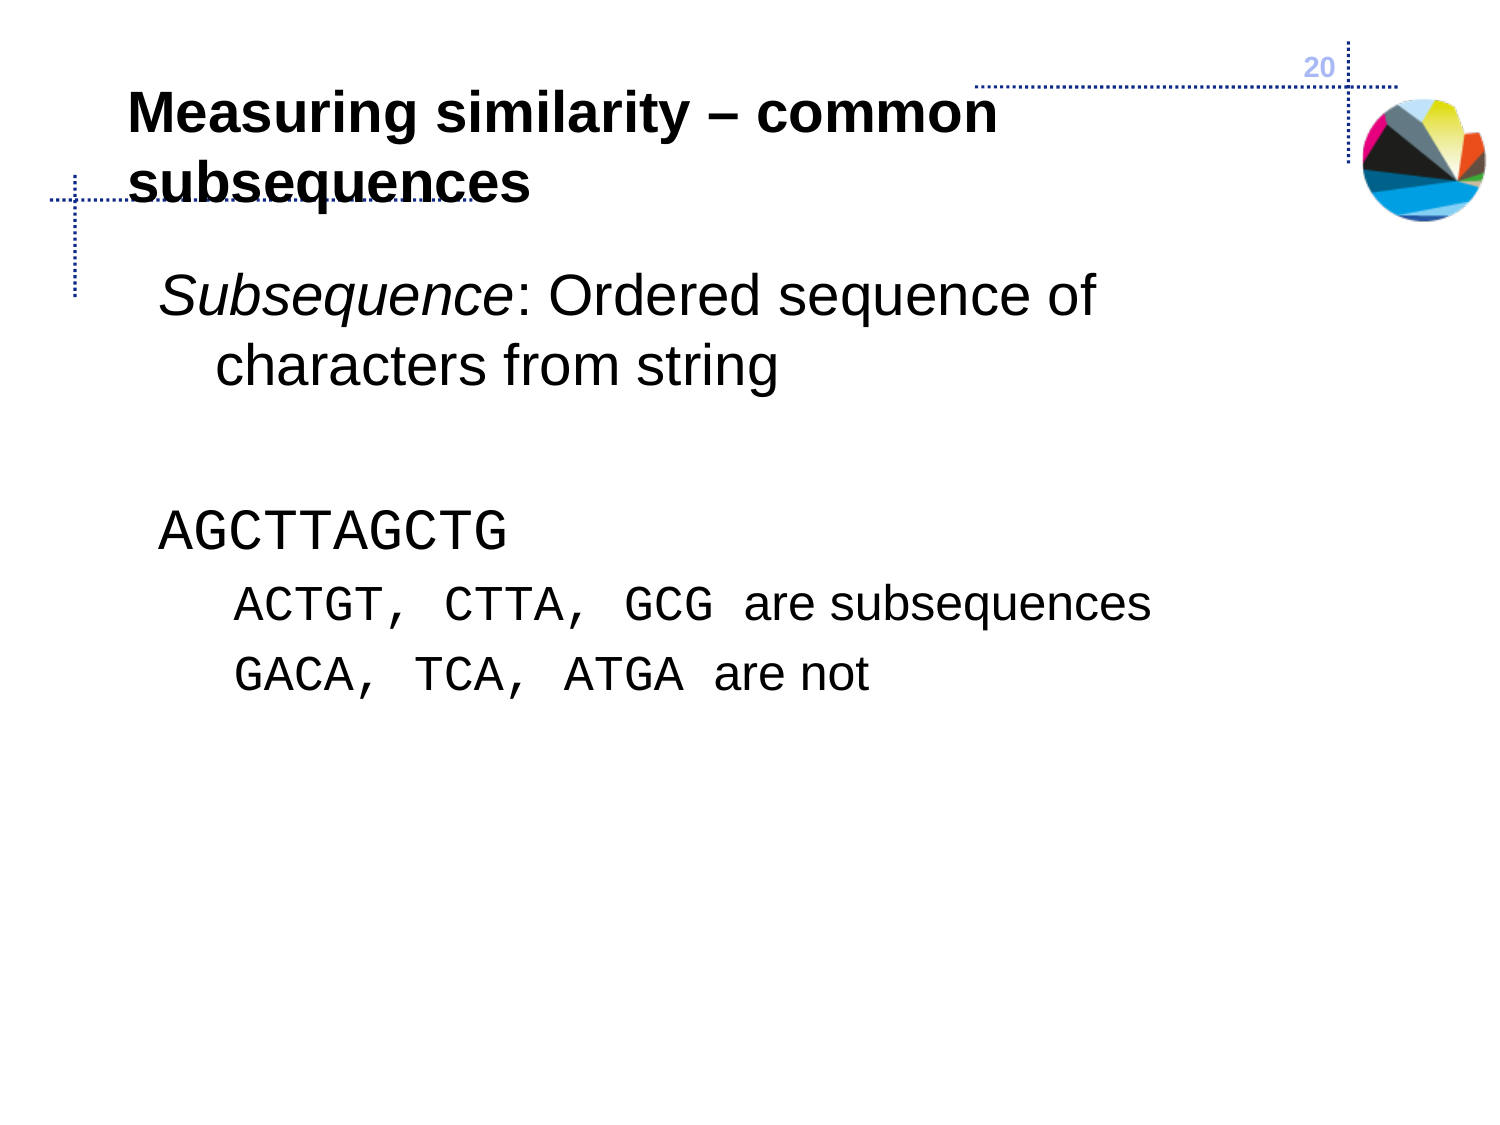

20
# Measuring similarity – common subsequences
Subsequence: Ordered sequence of characters from string

AGCTTAGCTG
ACTGT, CTTA, GCG are subsequences
GACA, TCA, ATGA are not